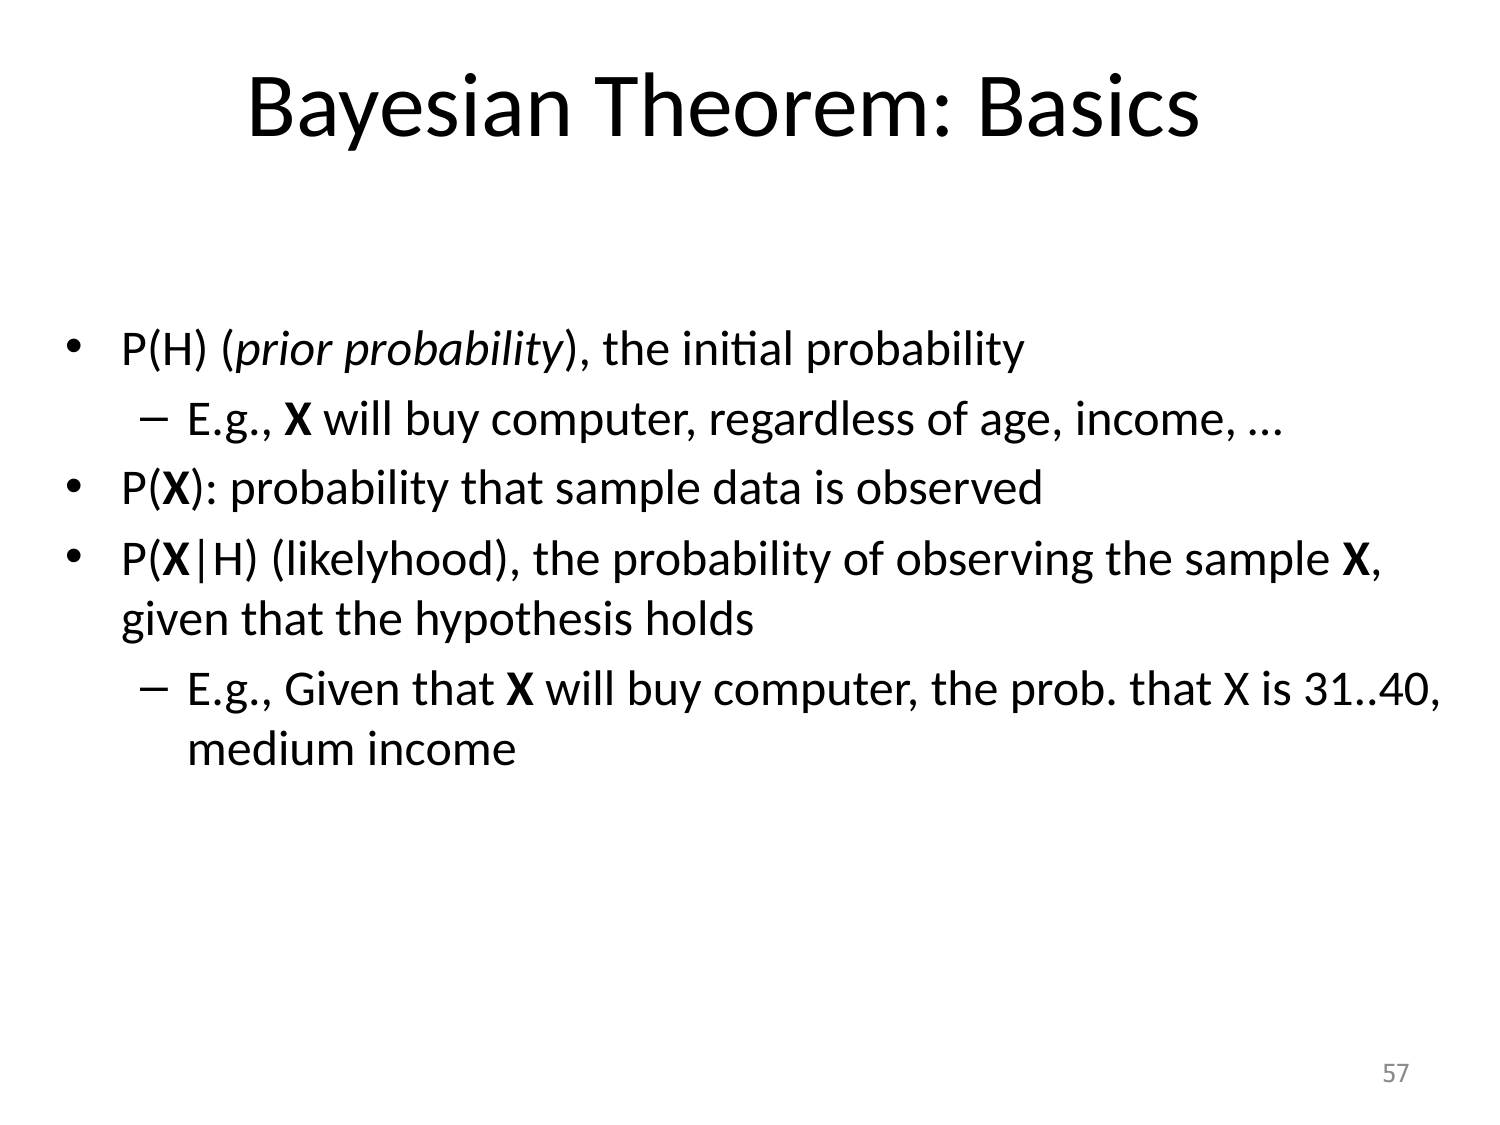

# Bayesian Theorem: Basics

P(H) (prior probability), the initial probability
E.g., X will buy computer, regardless of age, income, …
P(X): probability that sample data is observed
P(X|H) (likelyhood), the probability of observing the sample X, given that the hypothesis holds
E.g., Given that X will buy computer, the prob. that X is 31..40, medium income
57